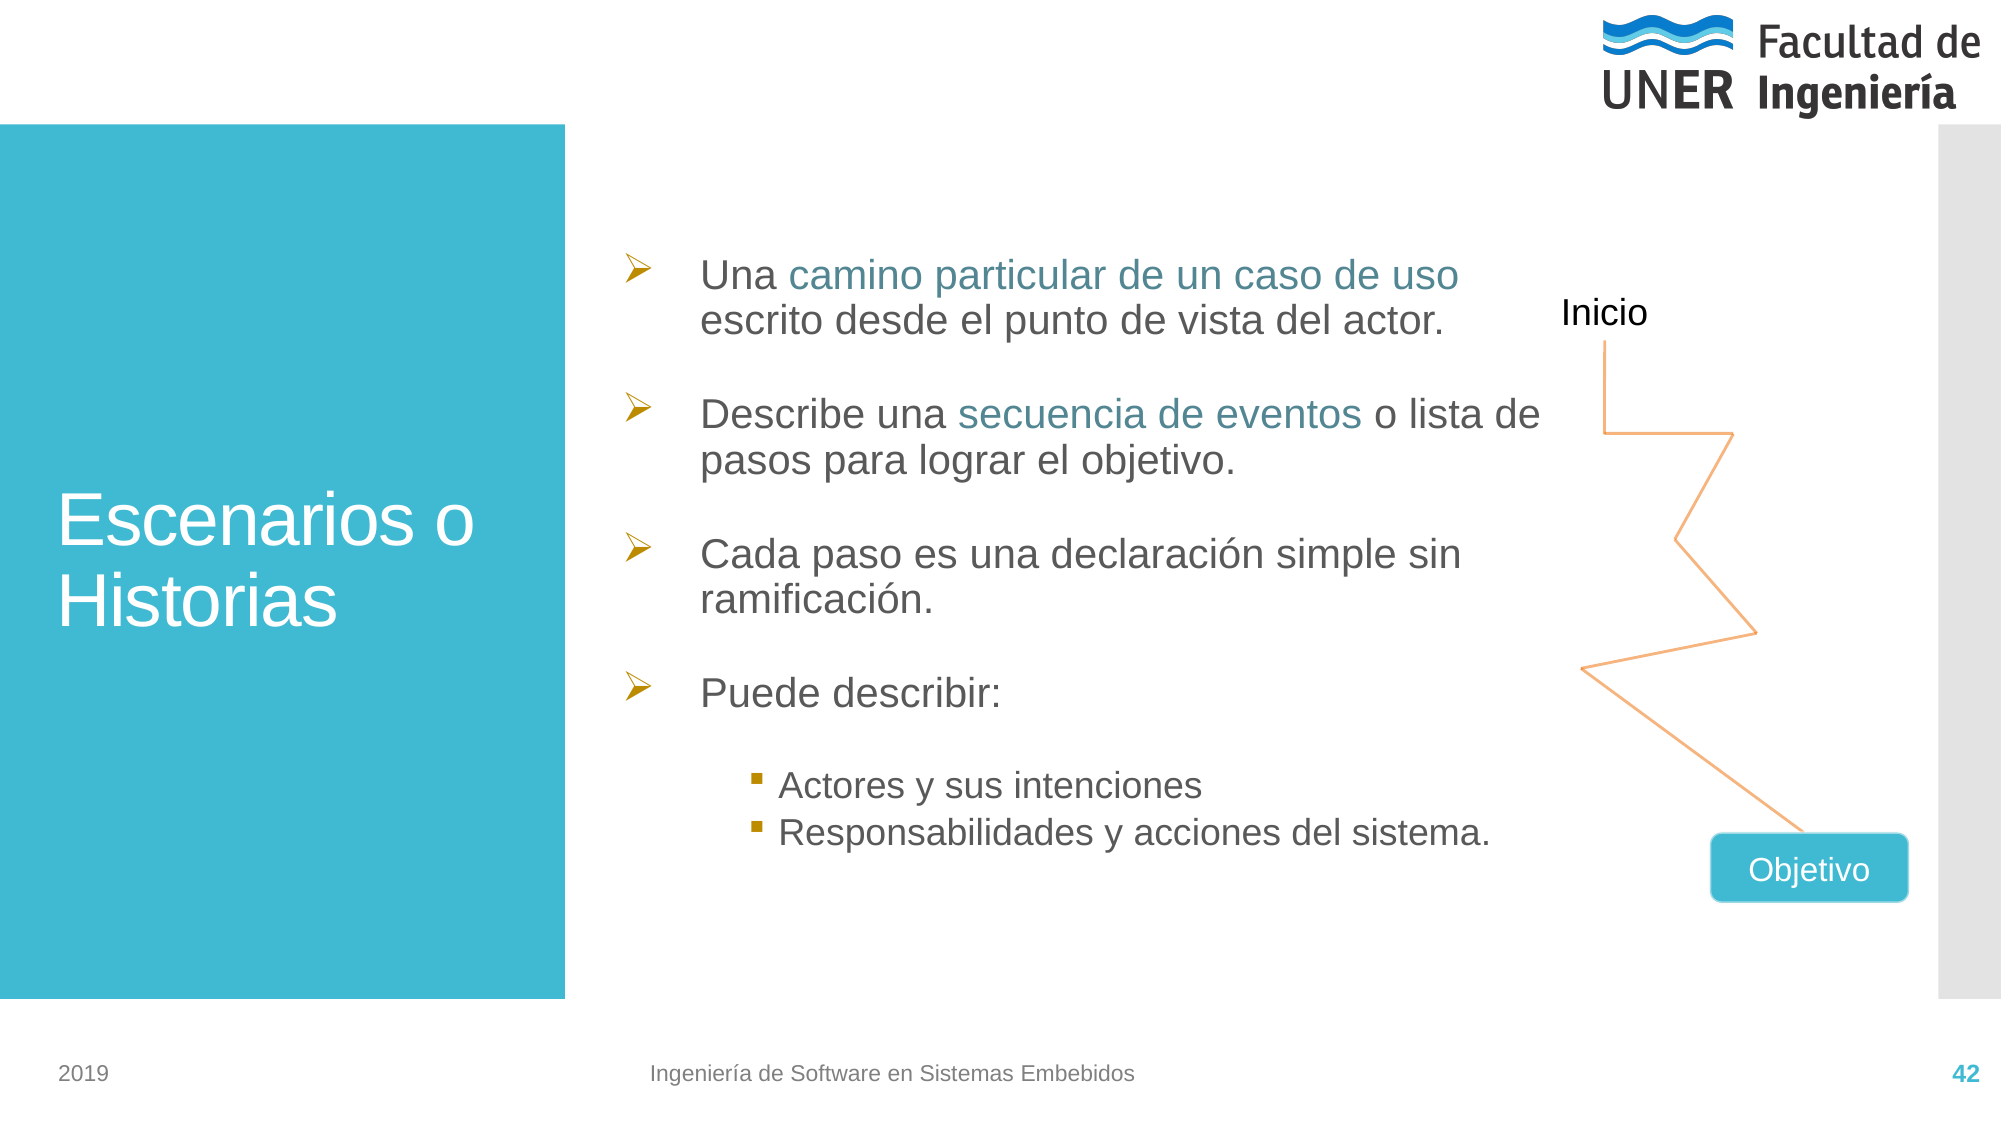

# Escenarios o Historias
Una camino particular de un caso de uso escrito desde el punto de vista del actor.

Describe una secuencia de eventos o lista de pasos para lograr el objetivo.

Cada paso es una declaración simple sin ramificación.

Puede describir:

Actores y sus intenciones
Responsabilidades y acciones del sistema.

Inicio
Objetivo
2019
Ingeniería de Software en Sistemas Embebidos
42